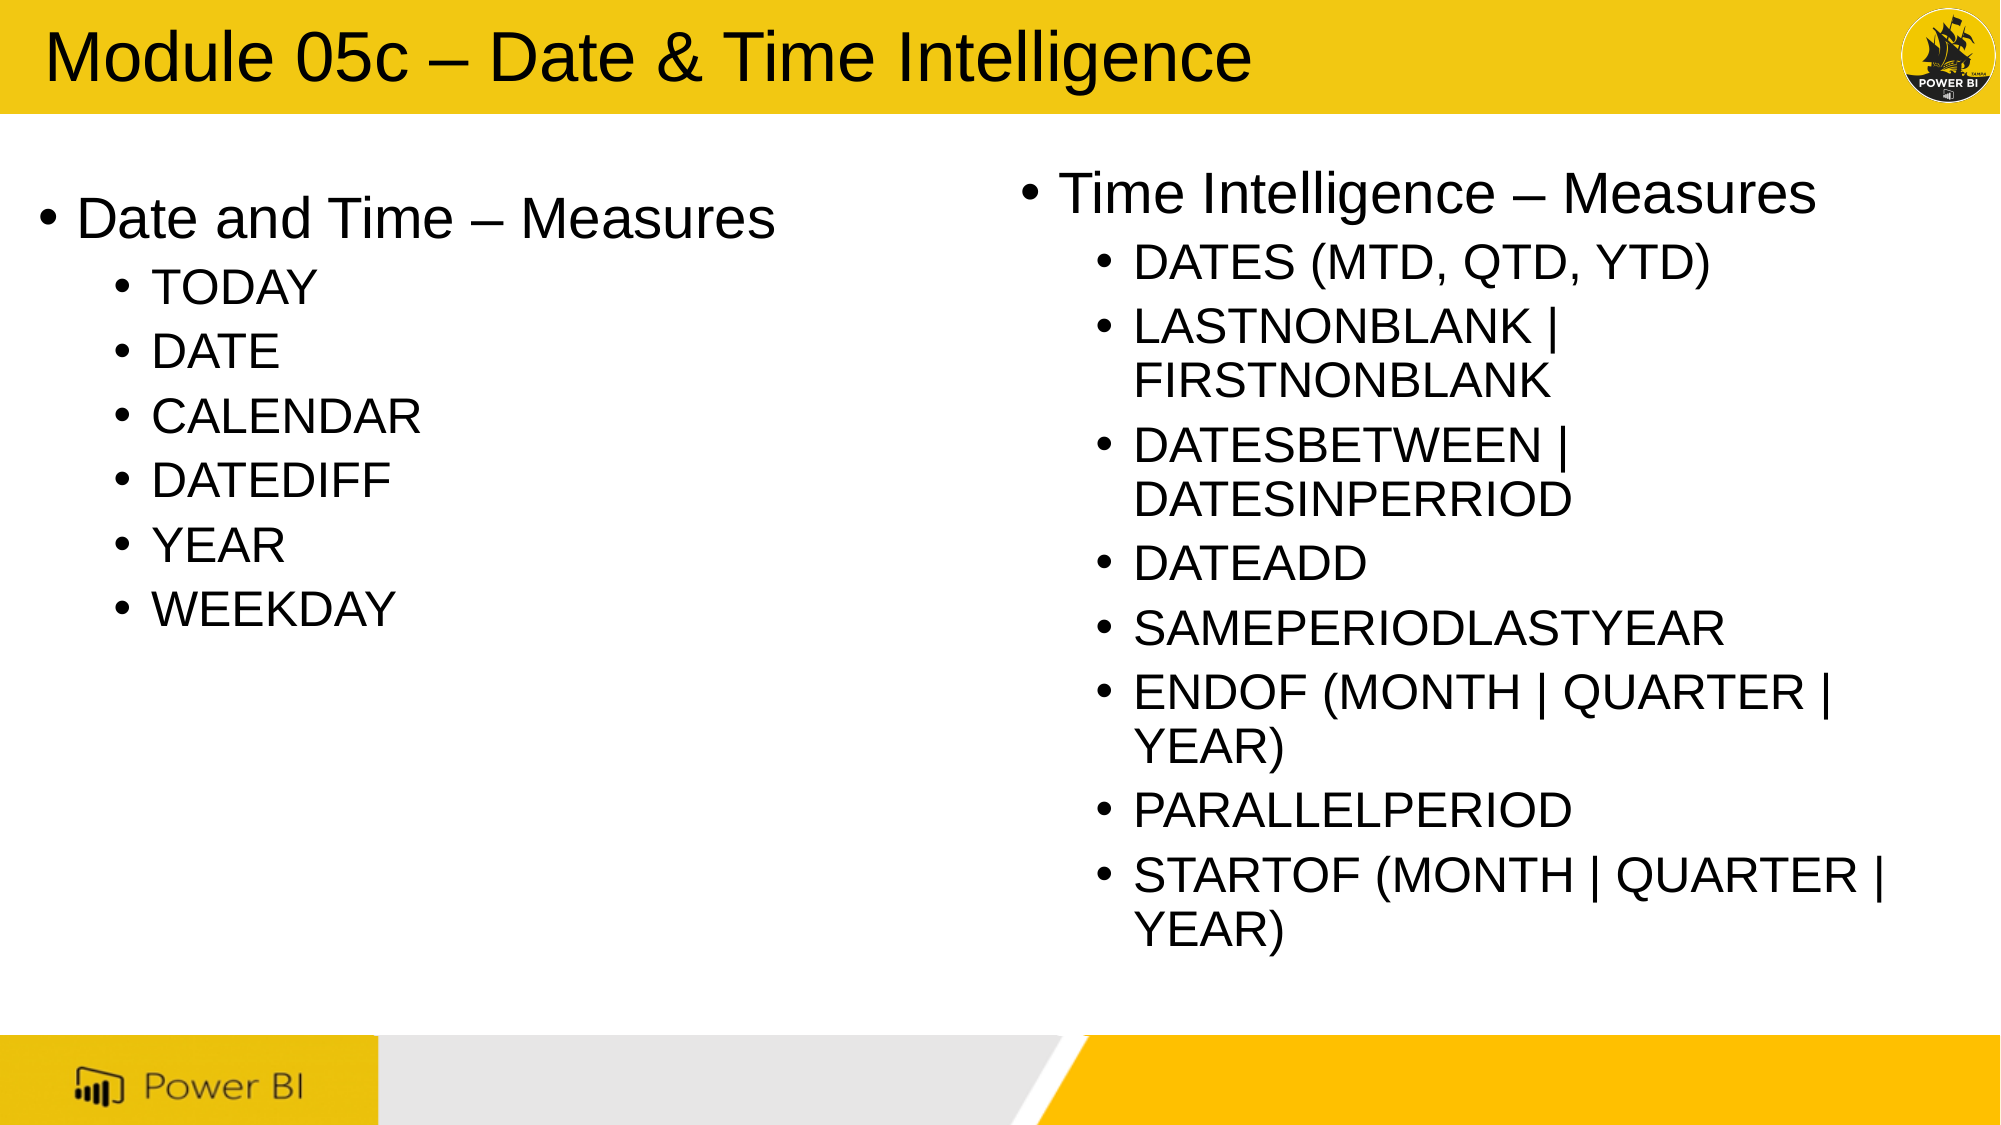

# Module 05c – Date & Time Intelligence

Time Intelligence – Measures
DATES (MTD, QTD, YTD)
LASTNONBLANK | FIRSTNONBLANK
DATESBETWEEN | DATESINPERRIOD
DATEADD
SAMEPERIODLASTYEAR
ENDOF (MONTH | QUARTER | YEAR)
PARALLELPERIOD
STARTOF (MONTH | QUARTER | YEAR)

Date and Time – Measures
TODAY
DATE
CALENDAR
DATEDIFF
YEAR
WEEKDAY